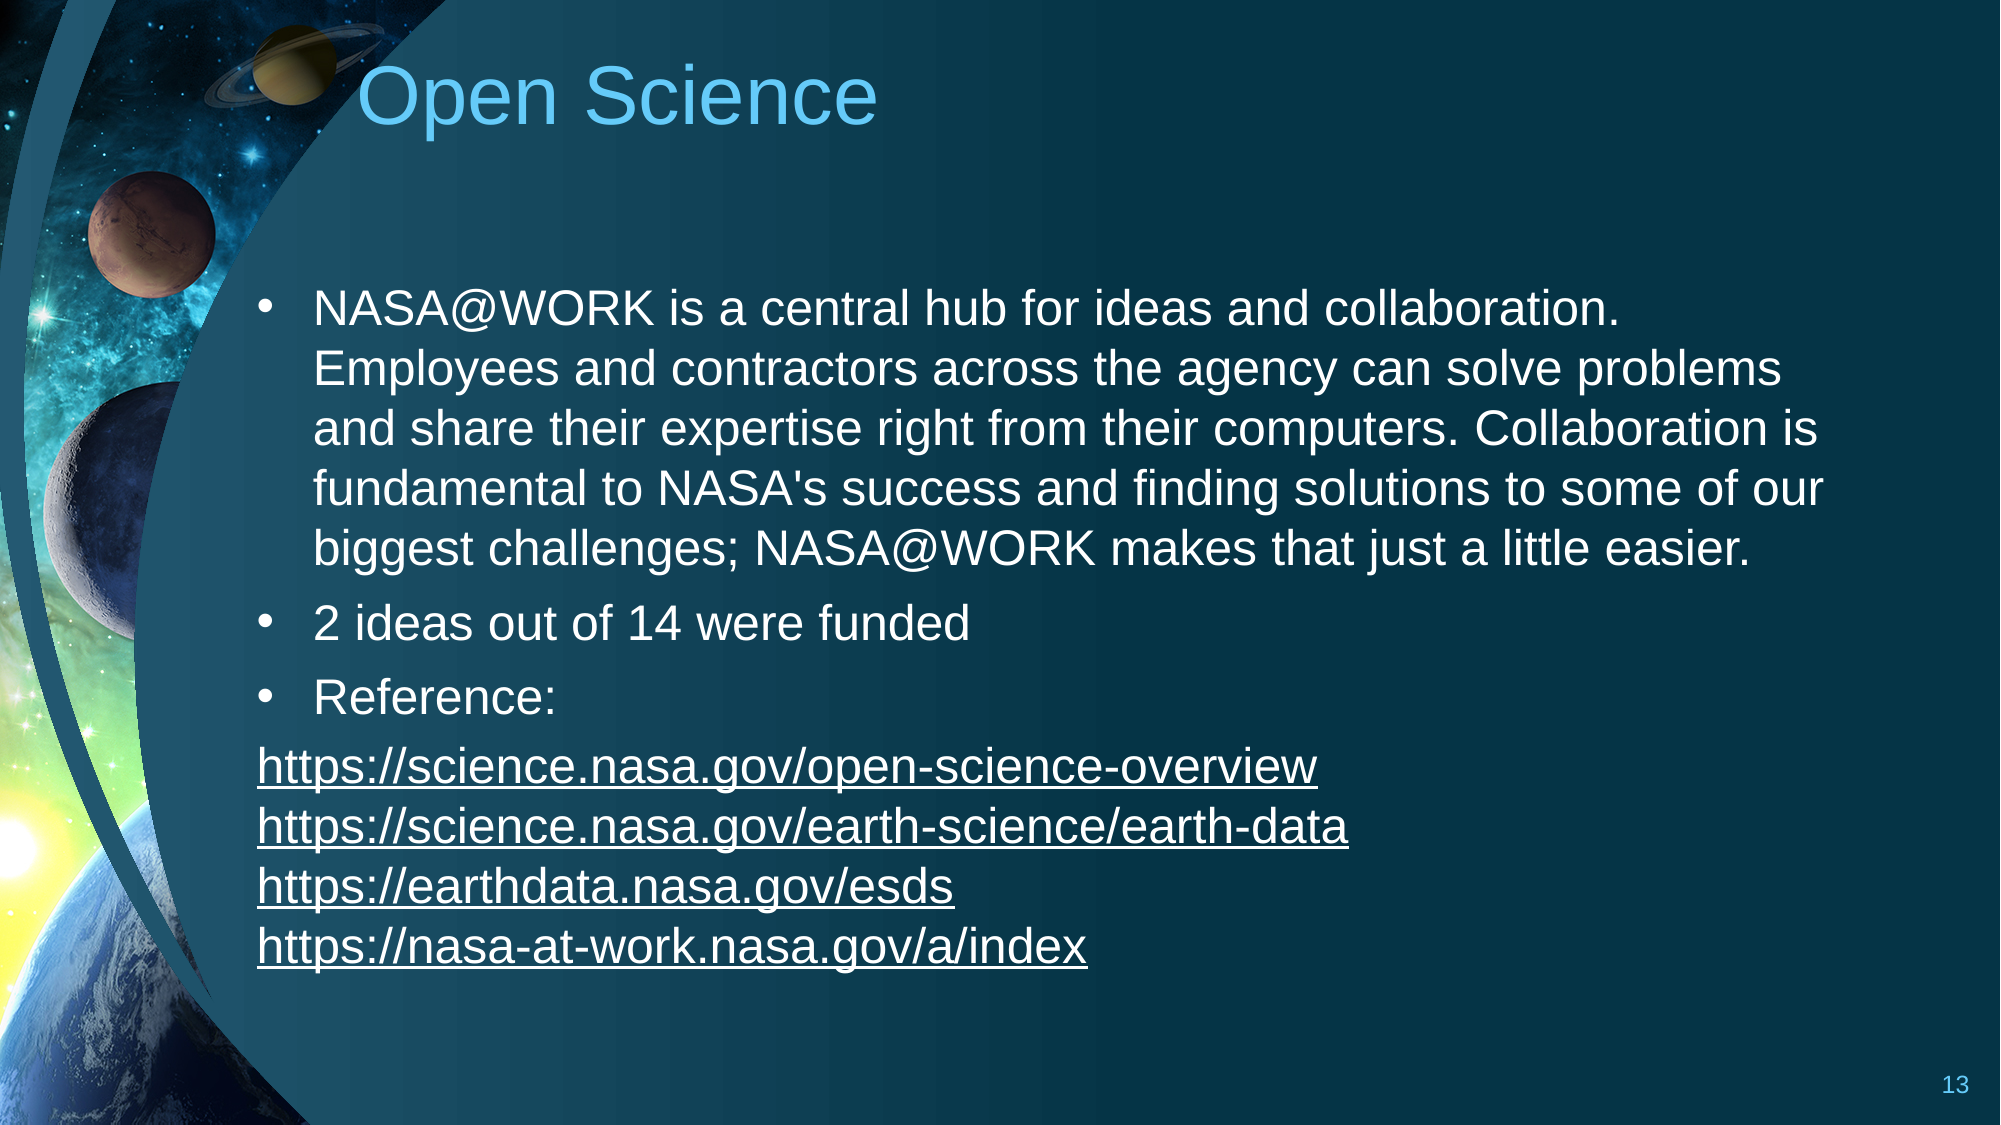

# Open Science

NASA@WORK is a central hub for ideas and collaboration. Employees and contractors across the agency can solve problems and share their expertise right from their computers. Collaboration is fundamental to NASA's success and finding solutions to some of our biggest challenges; NASA@WORK makes that just a little easier.
2 ideas out of 14 were funded
Reference:
https://science.nasa.gov/open-science-overview
https://science.nasa.gov/earth-science/earth-data
https://earthdata.nasa.gov/esds
https://nasa-at-work.nasa.gov/a/index

13